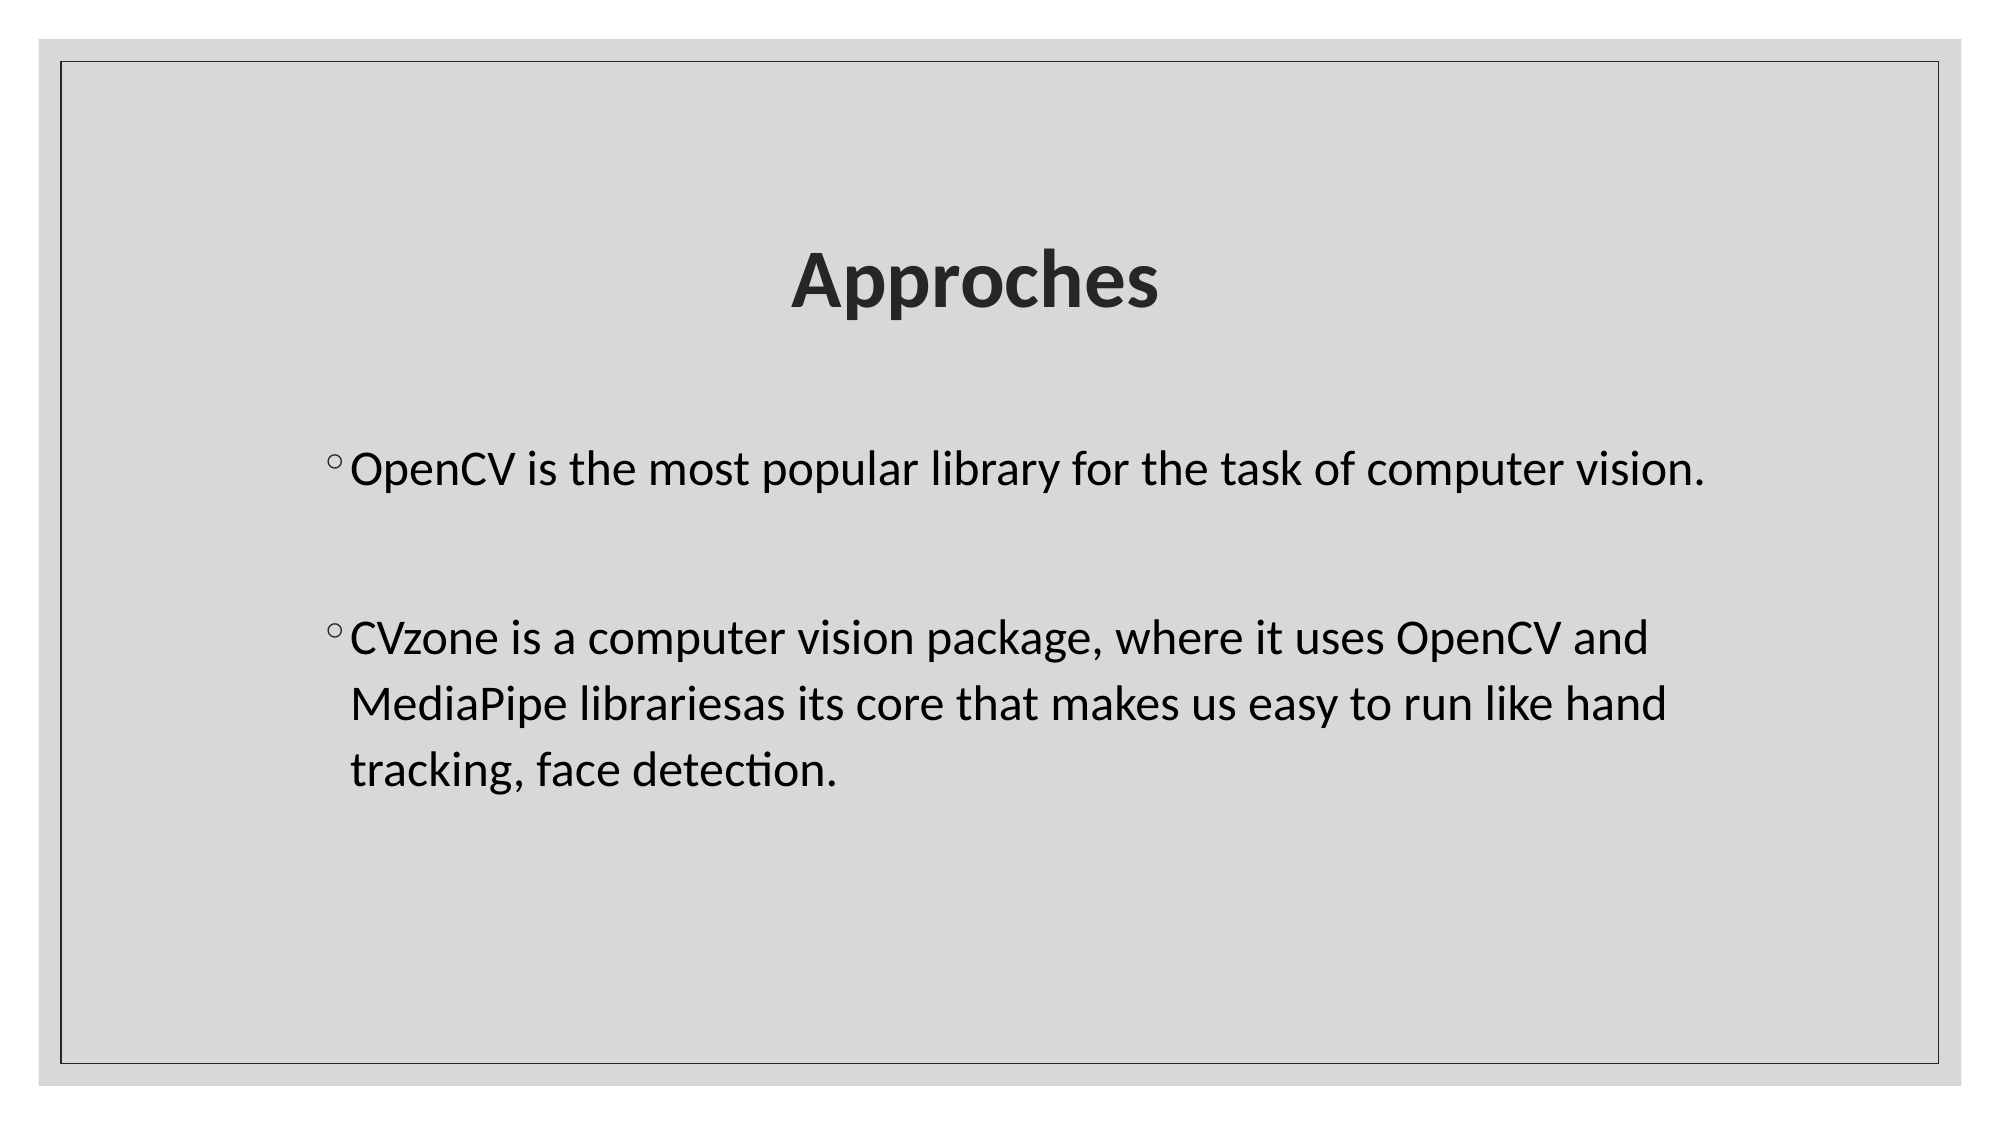

# Approches
OpenCV is the most popular library for the task of computer vision.

CVzone is a computer vision package, where it uses OpenCV and MediaPipe librariesas its core that makes us easy to run like hand tracking, face detection.